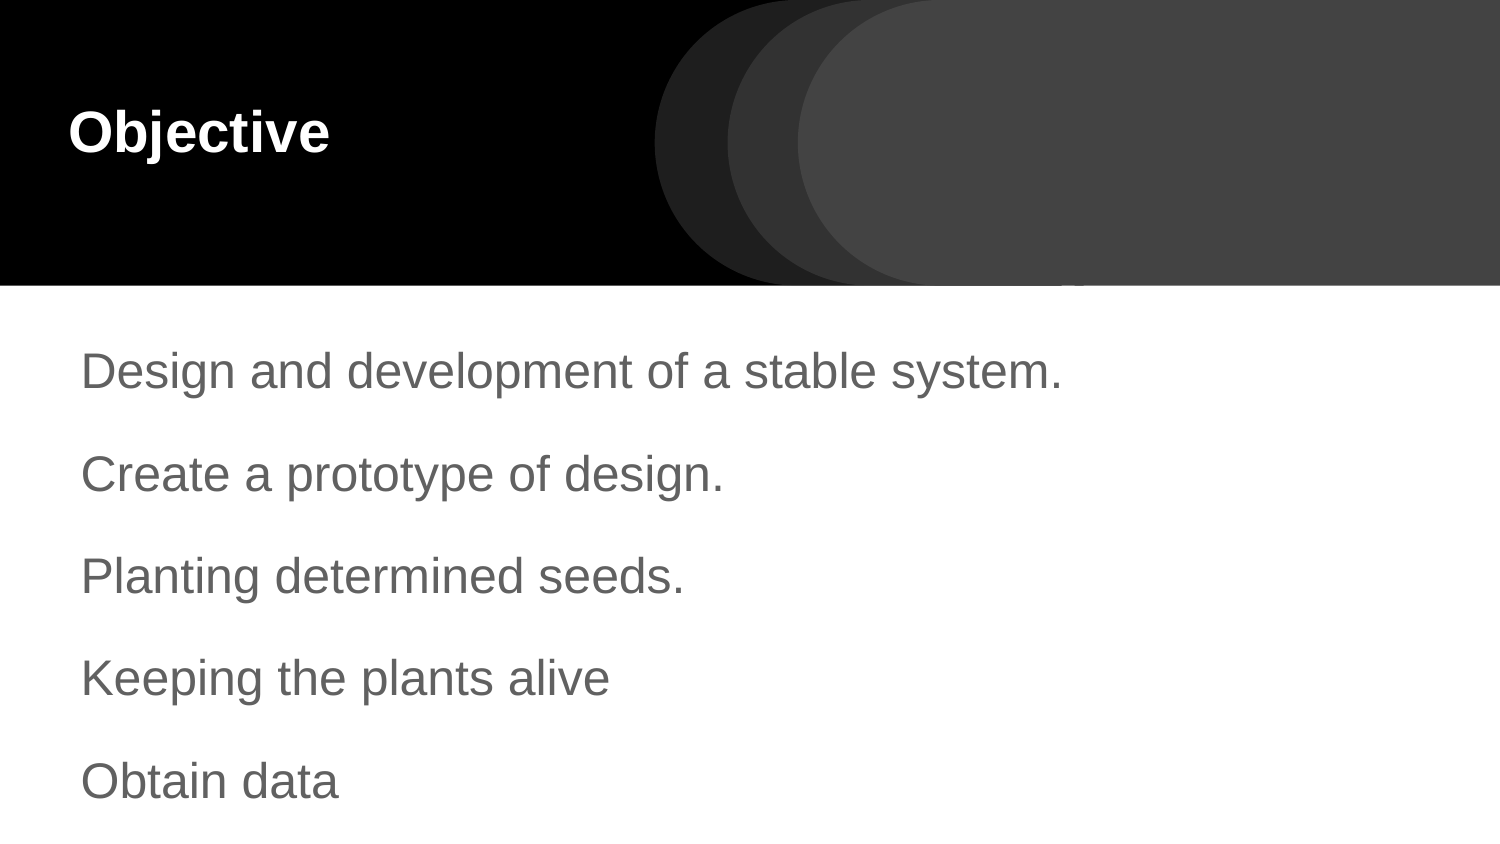

# Objective

Design and development of a stable system.
Create a prototype of design.
Planting determined seeds.
Keeping the plants alive
Obtain data